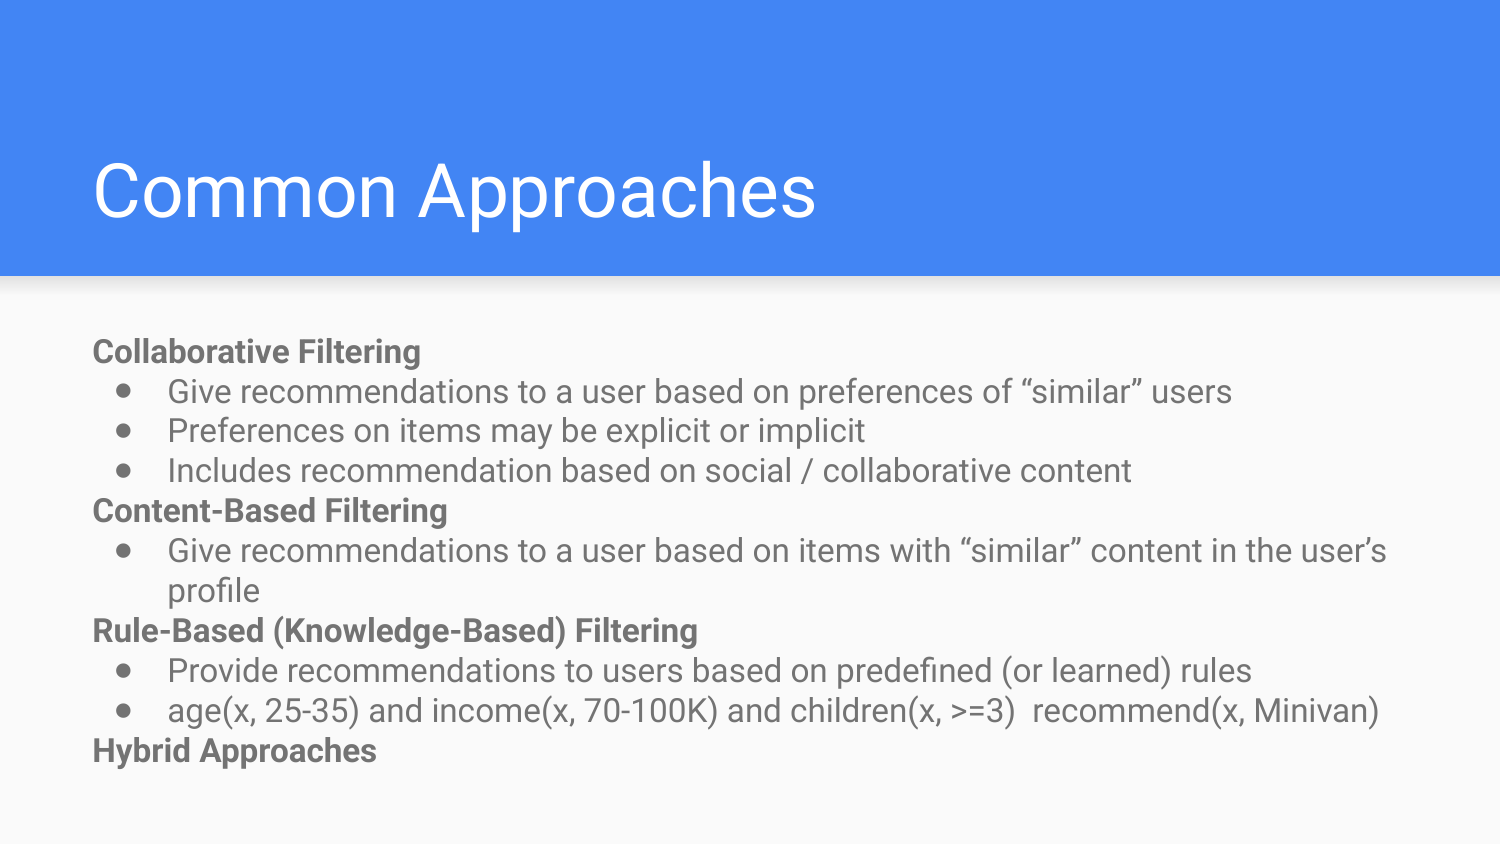

# Common Approaches
Collaborative Filtering
Give recommendations to a user based on preferences of “similar” users
Preferences on items may be explicit or implicit
Includes recommendation based on social / collaborative content
Content-Based Filtering
Give recommendations to a user based on items with “similar” content in the user’s profile
Rule-Based (Knowledge-Based) Filtering
Provide recommendations to users based on predefined (or learned) rules
age(x, 25-35) and income(x, 70-100K) and children(x, >=3)  recommend(x, Minivan)
Hybrid Approaches